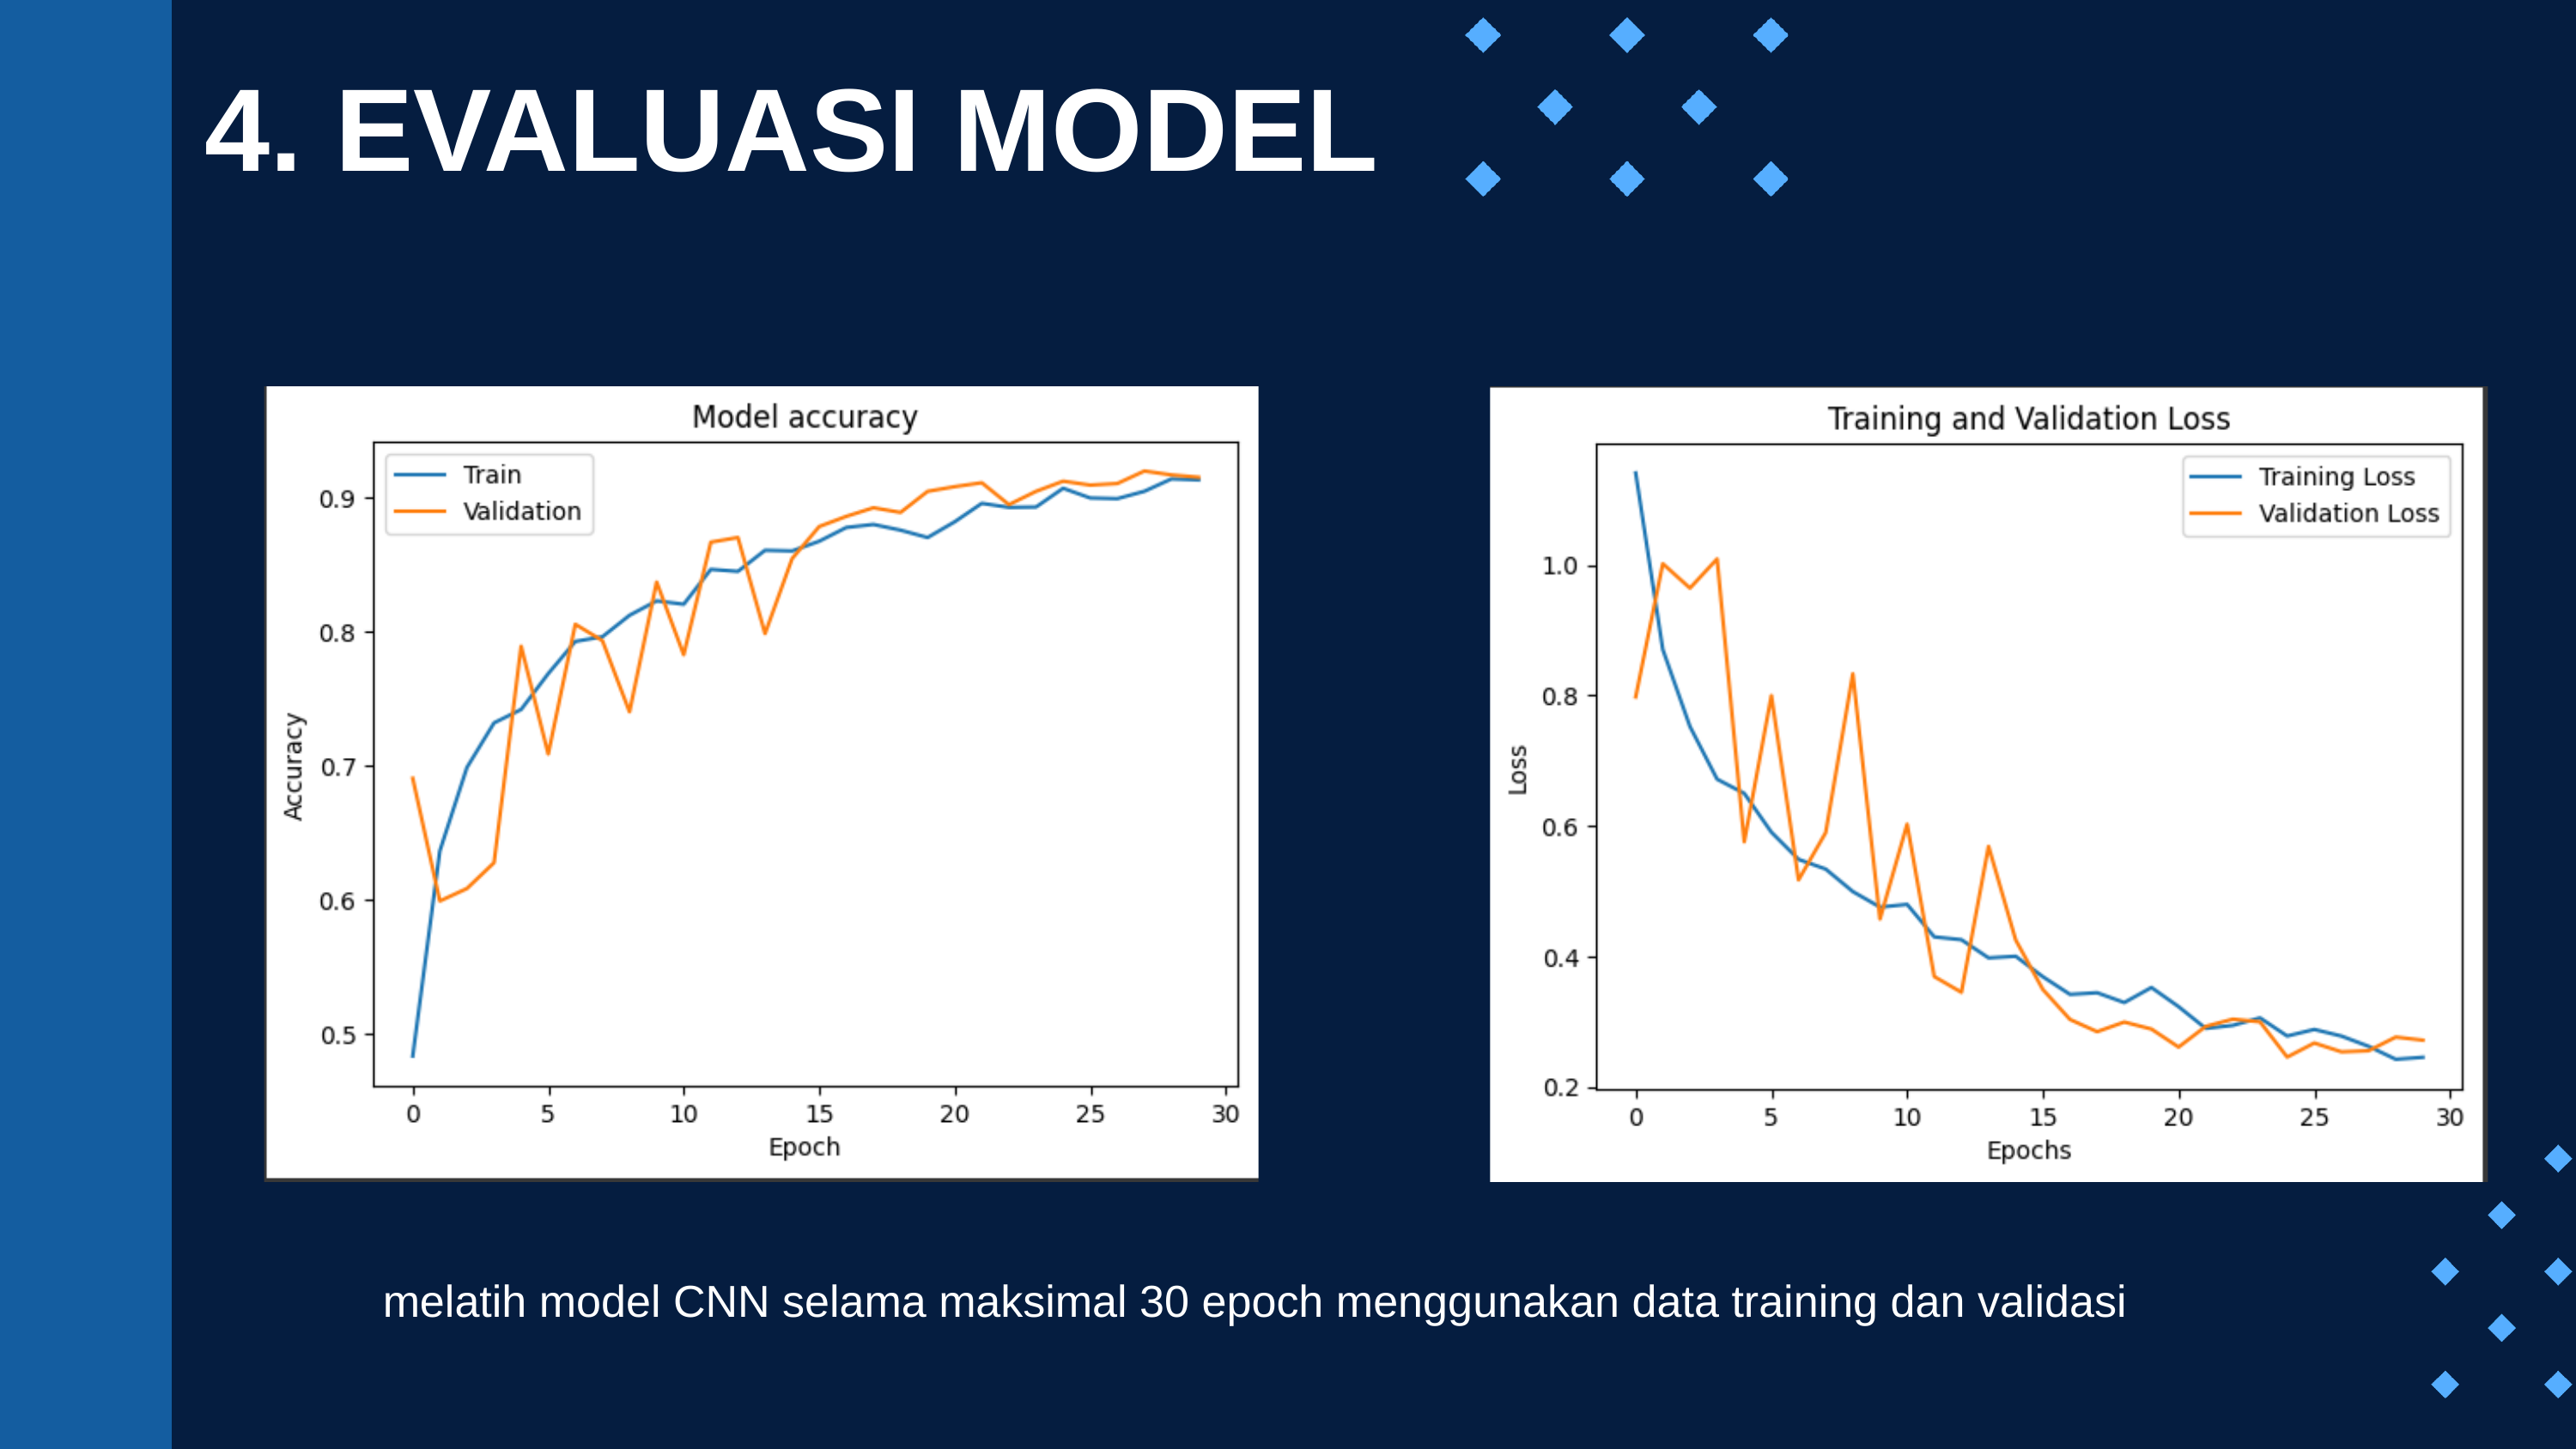

4. EVALUASI MODEL

melatih model CNN selama maksimal 30 epoch menggunakan data training dan validasi